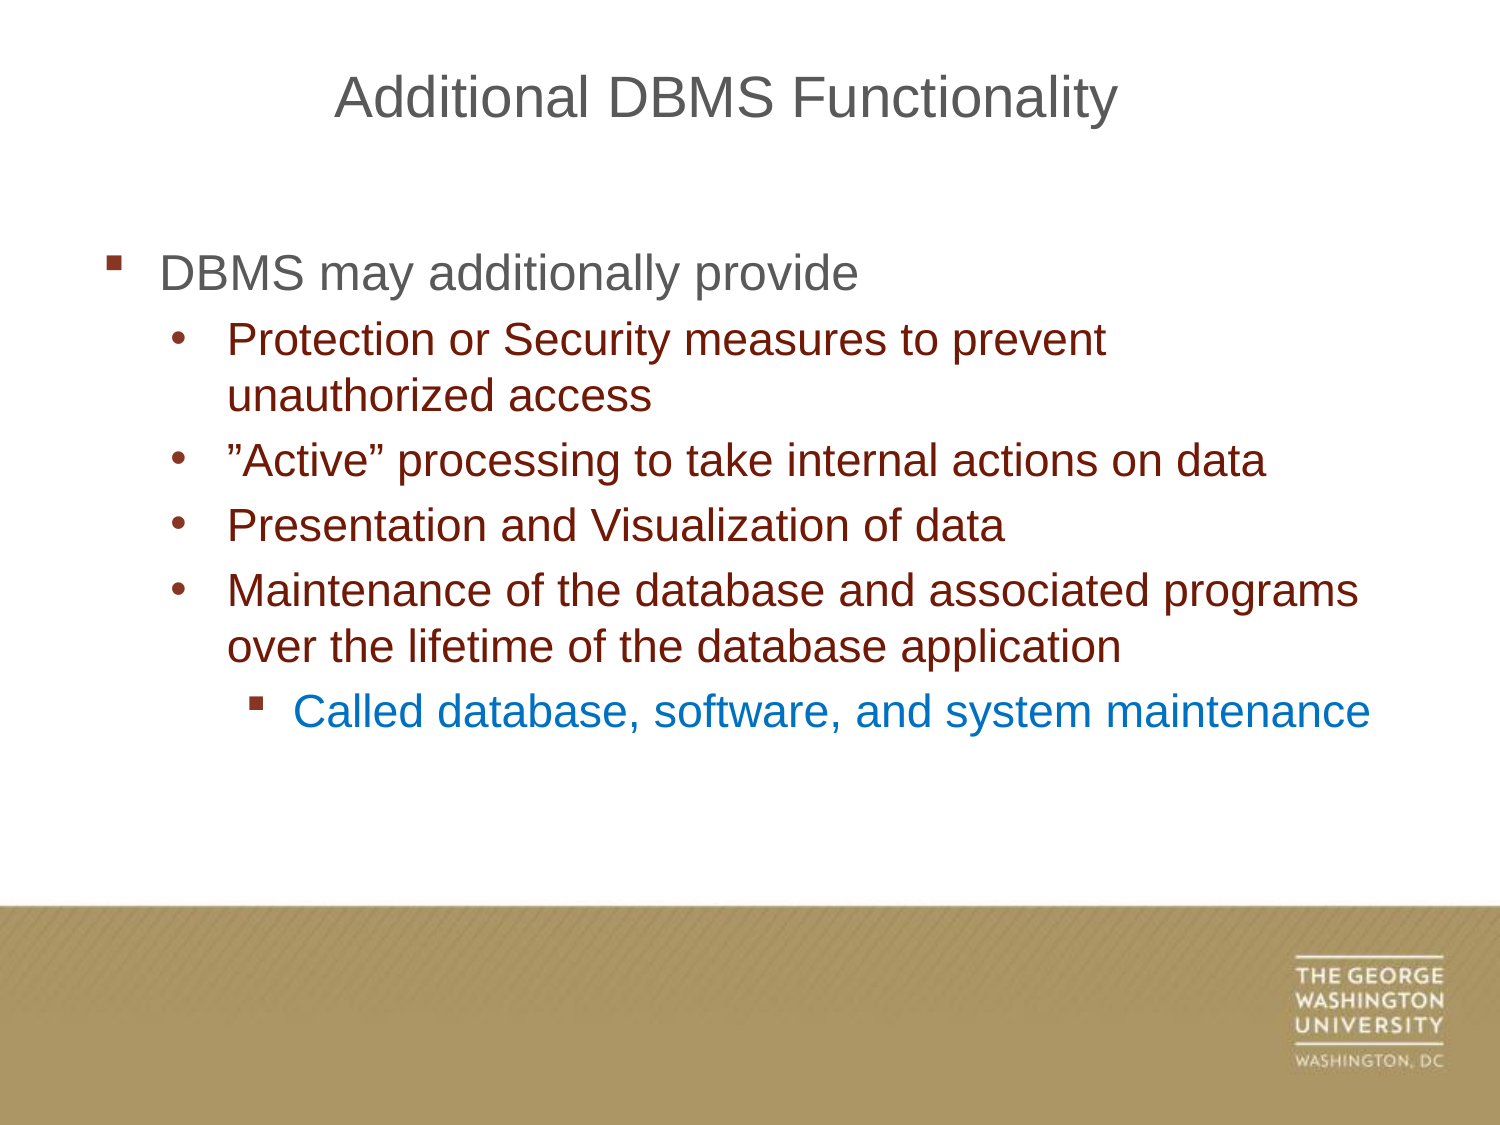

Additional DBMS Functionality
DBMS may additionally provide
Protection or Security measures to prevent unauthorized access
”Active” processing to take internal actions on data
Presentation and Visualization of data
Maintenance of the database and associated programs over the lifetime of the database application
Called database, software, and system maintenance